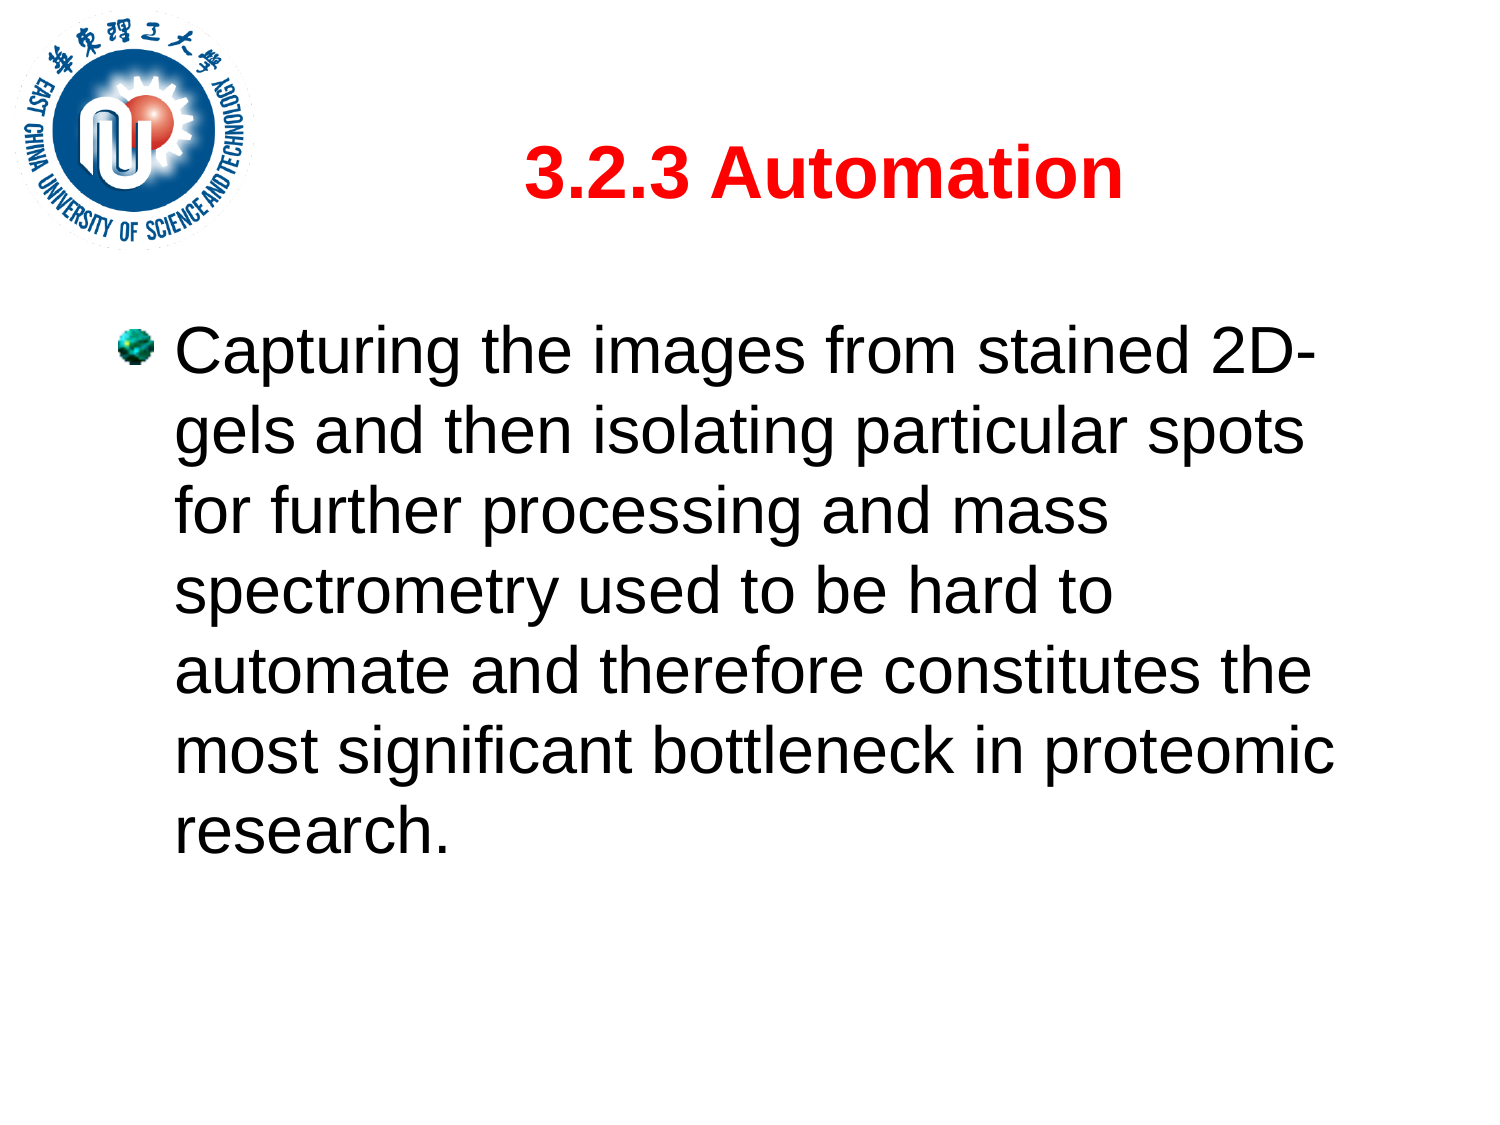

# 3.2.3 Automation
Capturing the images from stained 2D-gels and then isolating particular spots for further processing and mass spectrometry used to be hard to automate and therefore constitutes the most significant bottleneck in proteomic research.